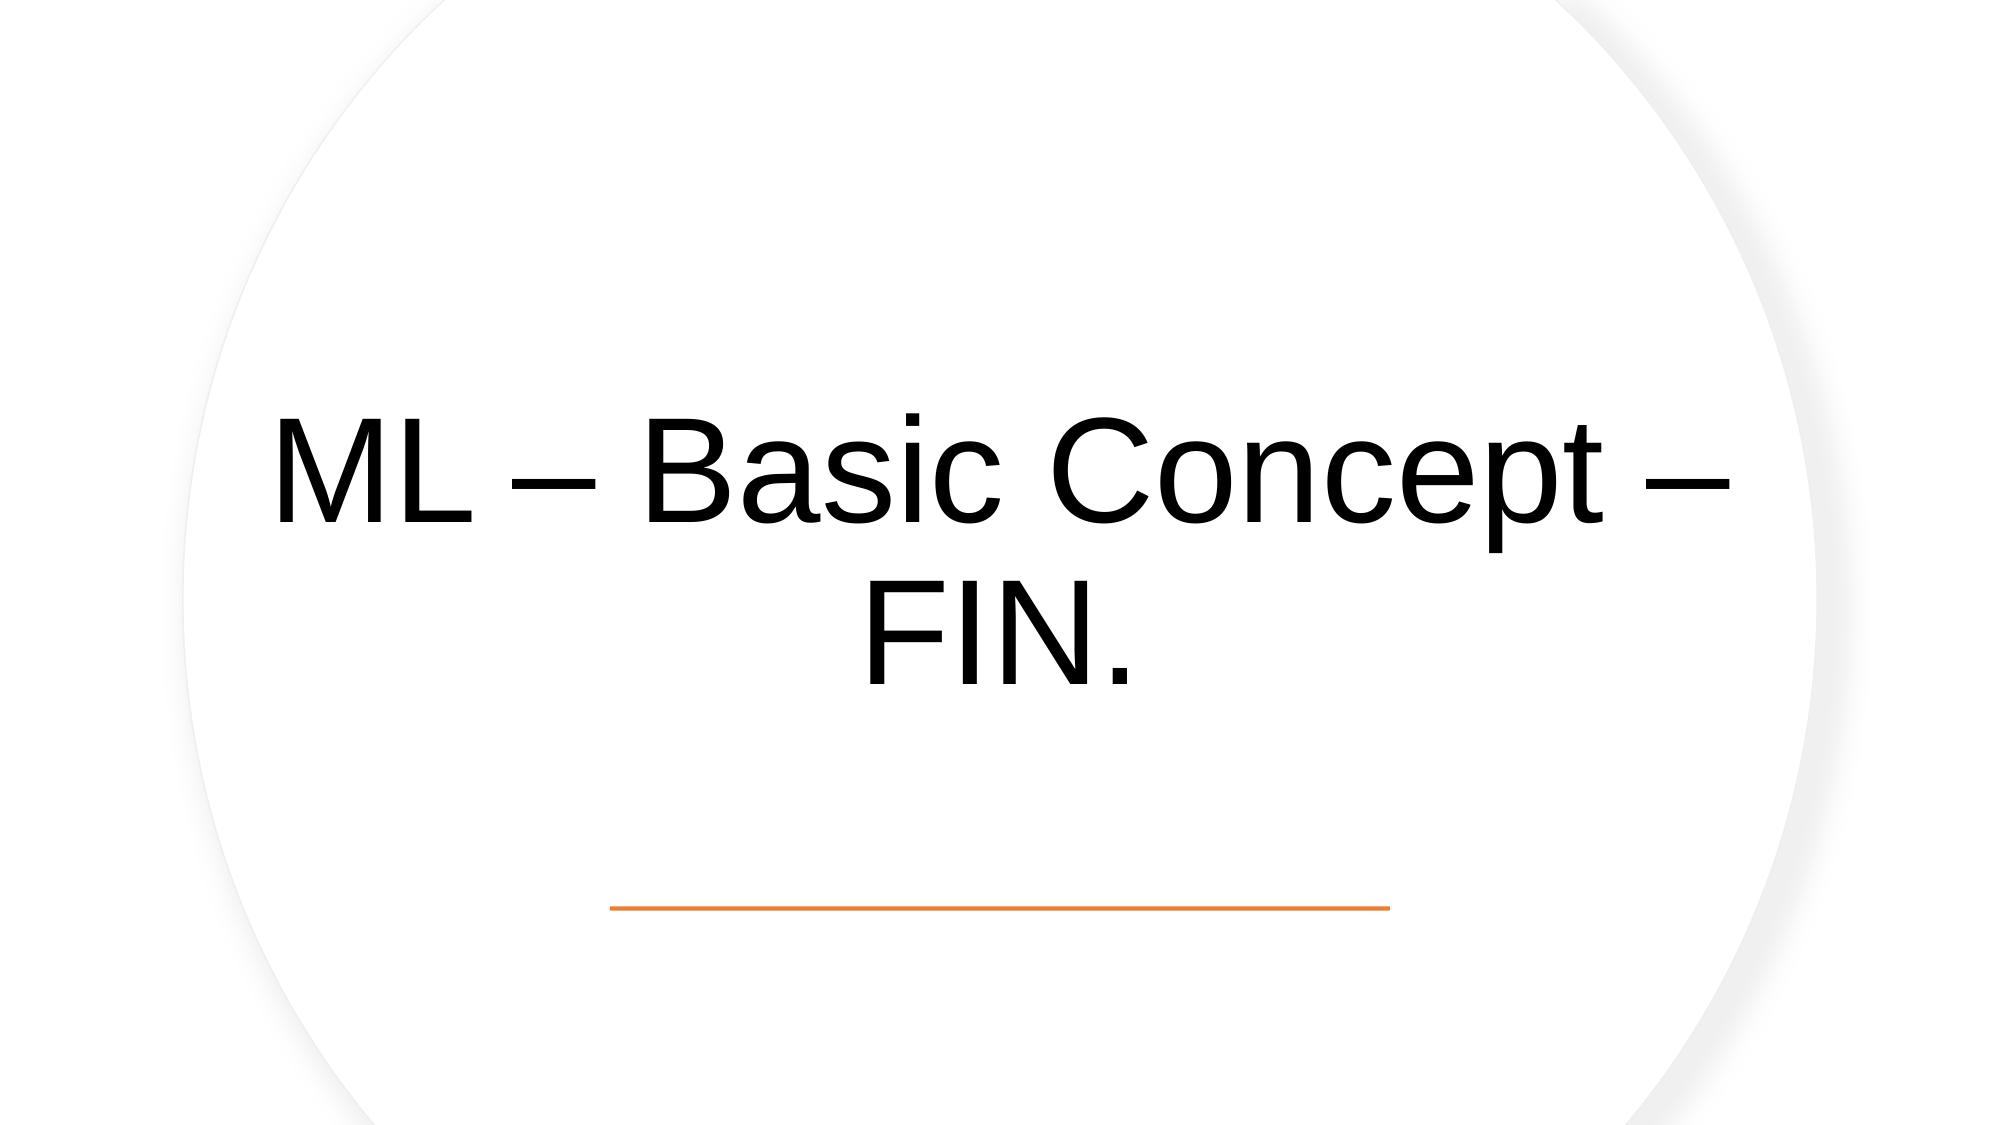

# ML – Basic Concept – FIN.